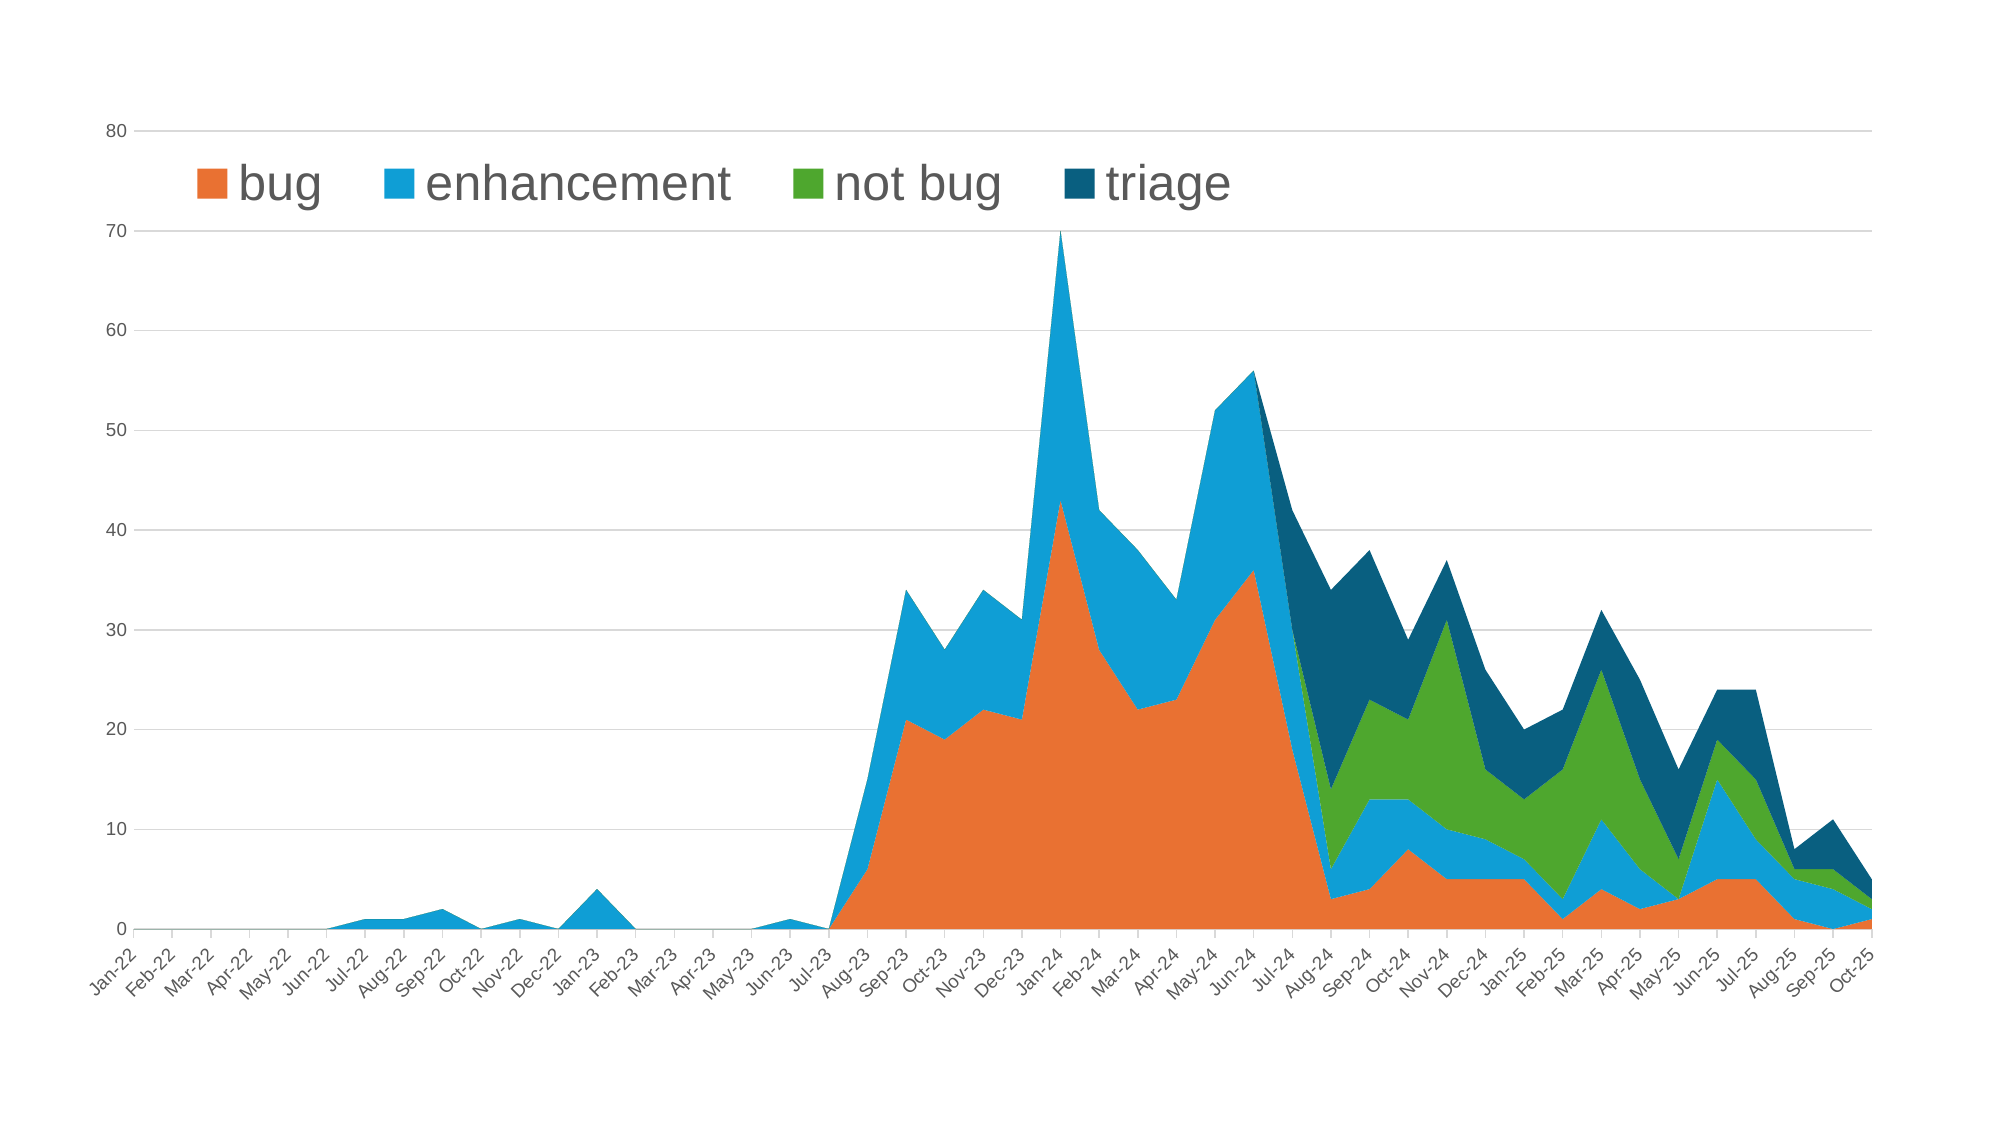

### Chart

| Category | bug | enhancement | not bug | triage |
|---|---|---|---|---|
| 44562 | 0.0 | 0.0 | 0.0 | 0.0 |
| 44593 | 0.0 | 0.0 | 0.0 | 0.0 |
| 44621 | 0.0 | 0.0 | 0.0 | 0.0 |
| 44652 | 0.0 | 0.0 | 0.0 | 0.0 |
| 44682 | 0.0 | 0.0 | 0.0 | 0.0 |
| 44713 | 0.0 | 0.0 | 0.0 | 0.0 |
| 44743 | 0.0 | 1.0 | 0.0 | 0.0 |
| 44774 | 0.0 | 1.0 | 0.0 | 0.0 |
| 44805 | 0.0 | 2.0 | 0.0 | 0.0 |
| 44835 | 0.0 | 0.0 | 0.0 | 0.0 |
| 44866 | 0.0 | 1.0 | 0.0 | 0.0 |
| 44896 | 0.0 | 0.0 | 0.0 | 0.0 |
| 44927 | 0.0 | 4.0 | 0.0 | 0.0 |
| 44958 | 0.0 | 0.0 | 0.0 | 0.0 |
| 44986 | 0.0 | 0.0 | 0.0 | 0.0 |
| 45017 | 0.0 | 0.0 | 0.0 | 0.0 |
| 45047 | 0.0 | 0.0 | 0.0 | 0.0 |
| 45078 | 0.0 | 1.0 | 0.0 | 0.0 |
| 45108 | 0.0 | 0.0 | 0.0 | 0.0 |
| 45139 | 6.0 | 9.0 | 0.0 | 0.0 |
| 45170 | 21.0 | 13.0 | 0.0 | 0.0 |
| 45200 | 19.0 | 9.0 | 0.0 | 0.0 |
| 45231 | 22.0 | 12.0 | 0.0 | 0.0 |
| 45261 | 21.0 | 10.0 | 0.0 | 0.0 |
| 45292 | 43.0 | 27.0 | 0.0 | 0.0 |
| 45323 | 28.0 | 14.0 | 0.0 | 0.0 |
| 45352 | 22.0 | 16.0 | 0.0 | 0.0 |
| 45383 | 23.0 | 10.0 | 0.0 | 0.0 |
| 45413 | 31.0 | 21.0 | 0.0 | 0.0 |
| 45444 | 36.0 | 20.0 | 0.0 | 0.0 |
| 45474 | 18.0 | 12.0 | 0.0 | 12.0 |
| 45505 | 3.0 | 3.0 | 8.0 | 20.0 |
| 45536 | 4.0 | 9.0 | 10.0 | 15.0 |
| 45566 | 8.0 | 5.0 | 8.0 | 8.0 |
| 45597 | 5.0 | 5.0 | 21.0 | 6.0 |
| 45627 | 5.0 | 4.0 | 7.0 | 10.0 |
| 45658 | 5.0 | 2.0 | 6.0 | 7.0 |
| 45689 | 1.0 | 2.0 | 13.0 | 6.0 |
| 45717 | 4.0 | 7.0 | 15.0 | 6.0 |
| 45748 | 2.0 | 4.0 | 9.0 | 10.0 |
| 45778 | 3.0 | 0.0 | 4.0 | 9.0 |
| 45809 | 5.0 | 10.0 | 4.0 | 5.0 |
| 45839 | 5.0 | 4.0 | 6.0 | 9.0 |
| 45870 | 1.0 | 4.0 | 1.0 | 2.0 |
| 45901 | 0.0 | 4.0 | 2.0 | 5.0 |
| 45931 | 1.0 | 1.0 | 1.0 | 2.0 |